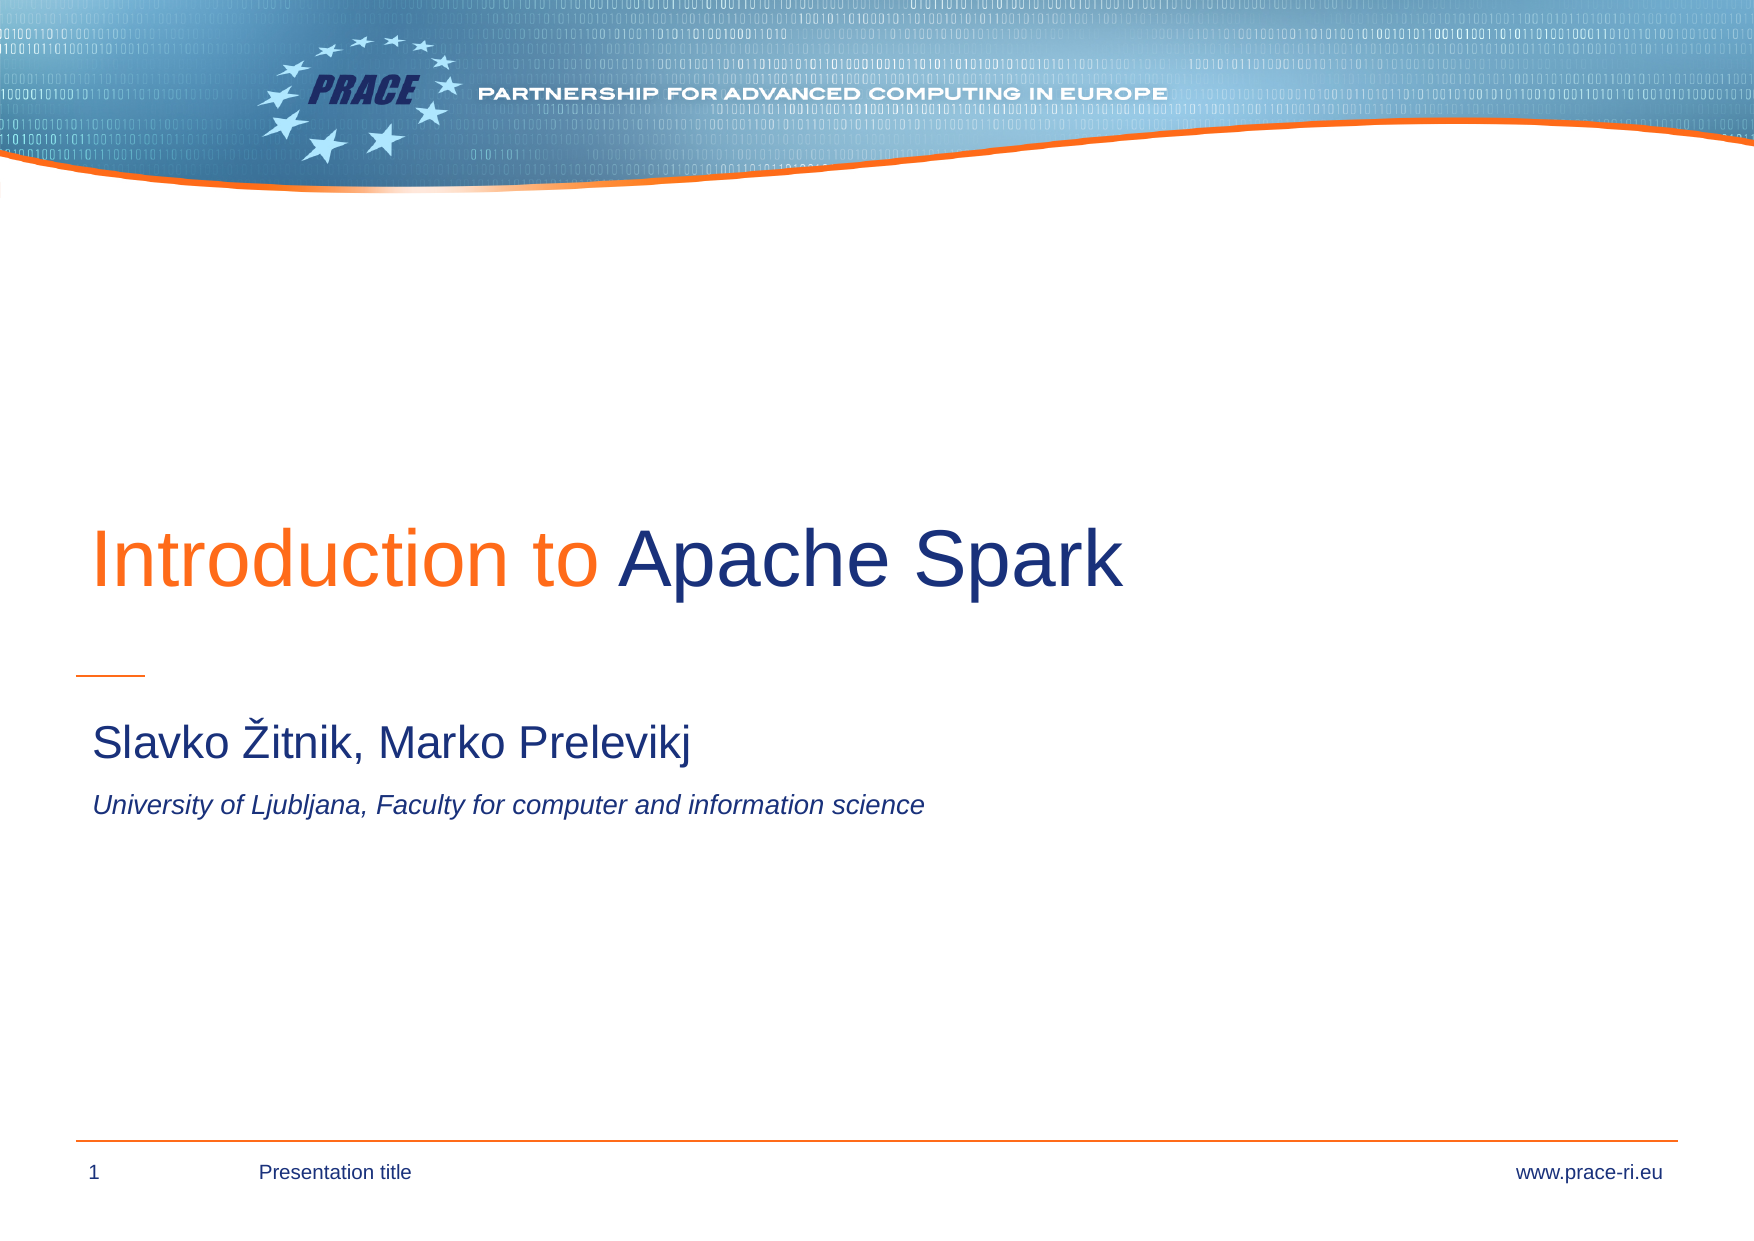

# Introduction to Apache Spark
Slavko Žitnik, Marko Prelevikj
University of Ljubljana, Faculty for computer and information science